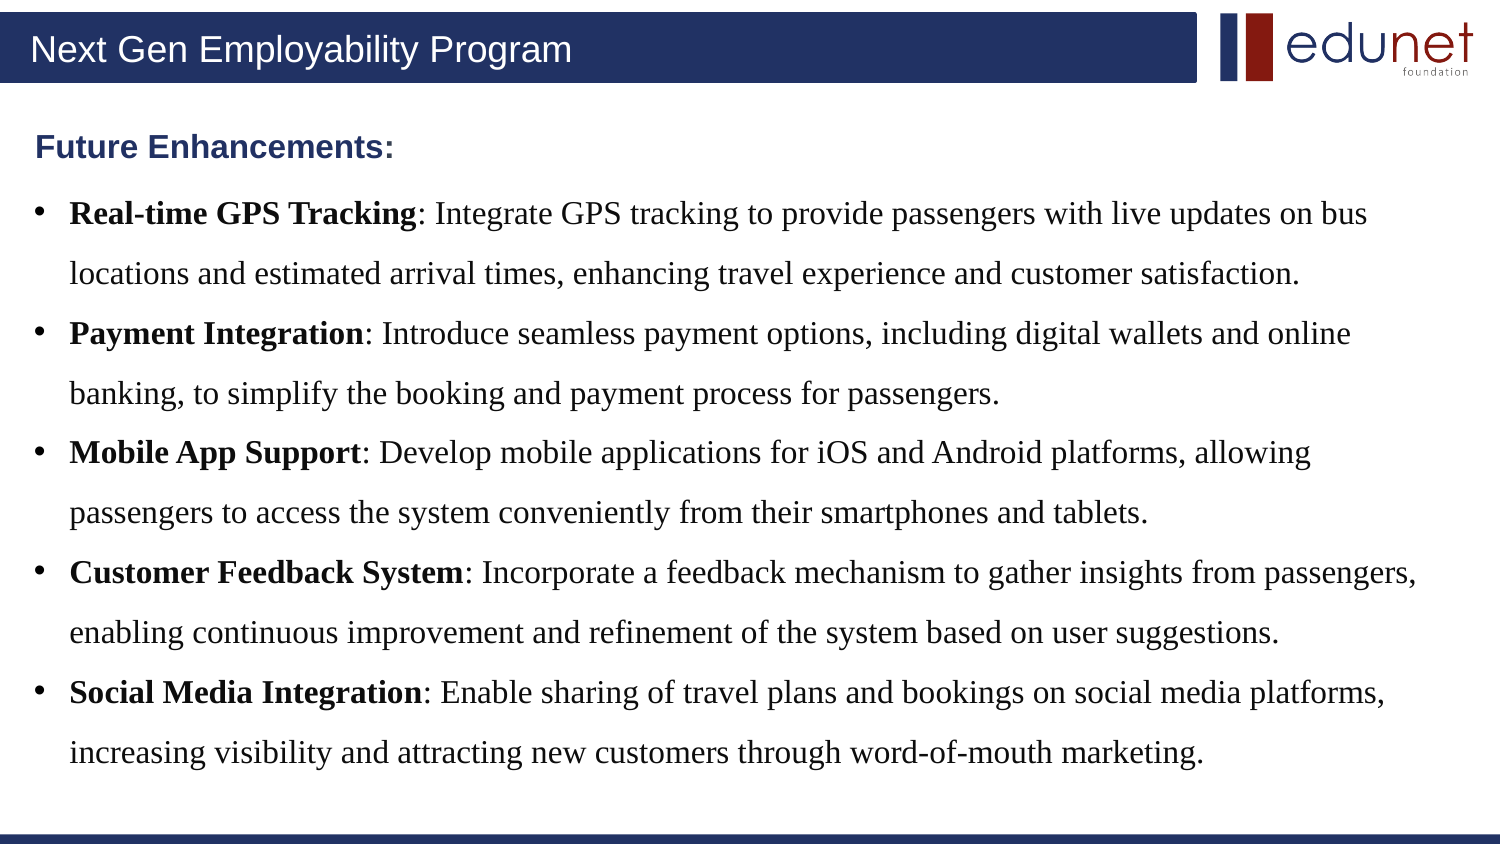

# Future Enhancements:
Real-time GPS Tracking: Integrate GPS tracking to provide passengers with live updates on bus locations and estimated arrival times, enhancing travel experience and customer satisfaction.
Payment Integration: Introduce seamless payment options, including digital wallets and online banking, to simplify the booking and payment process for passengers.
Mobile App Support: Develop mobile applications for iOS and Android platforms, allowing passengers to access the system conveniently from their smartphones and tablets.
Customer Feedback System: Incorporate a feedback mechanism to gather insights from passengers, enabling continuous improvement and refinement of the system based on user suggestions.
Social Media Integration: Enable sharing of travel plans and bookings on social media platforms, increasing visibility and attracting new customers through word-of-mouth marketing.